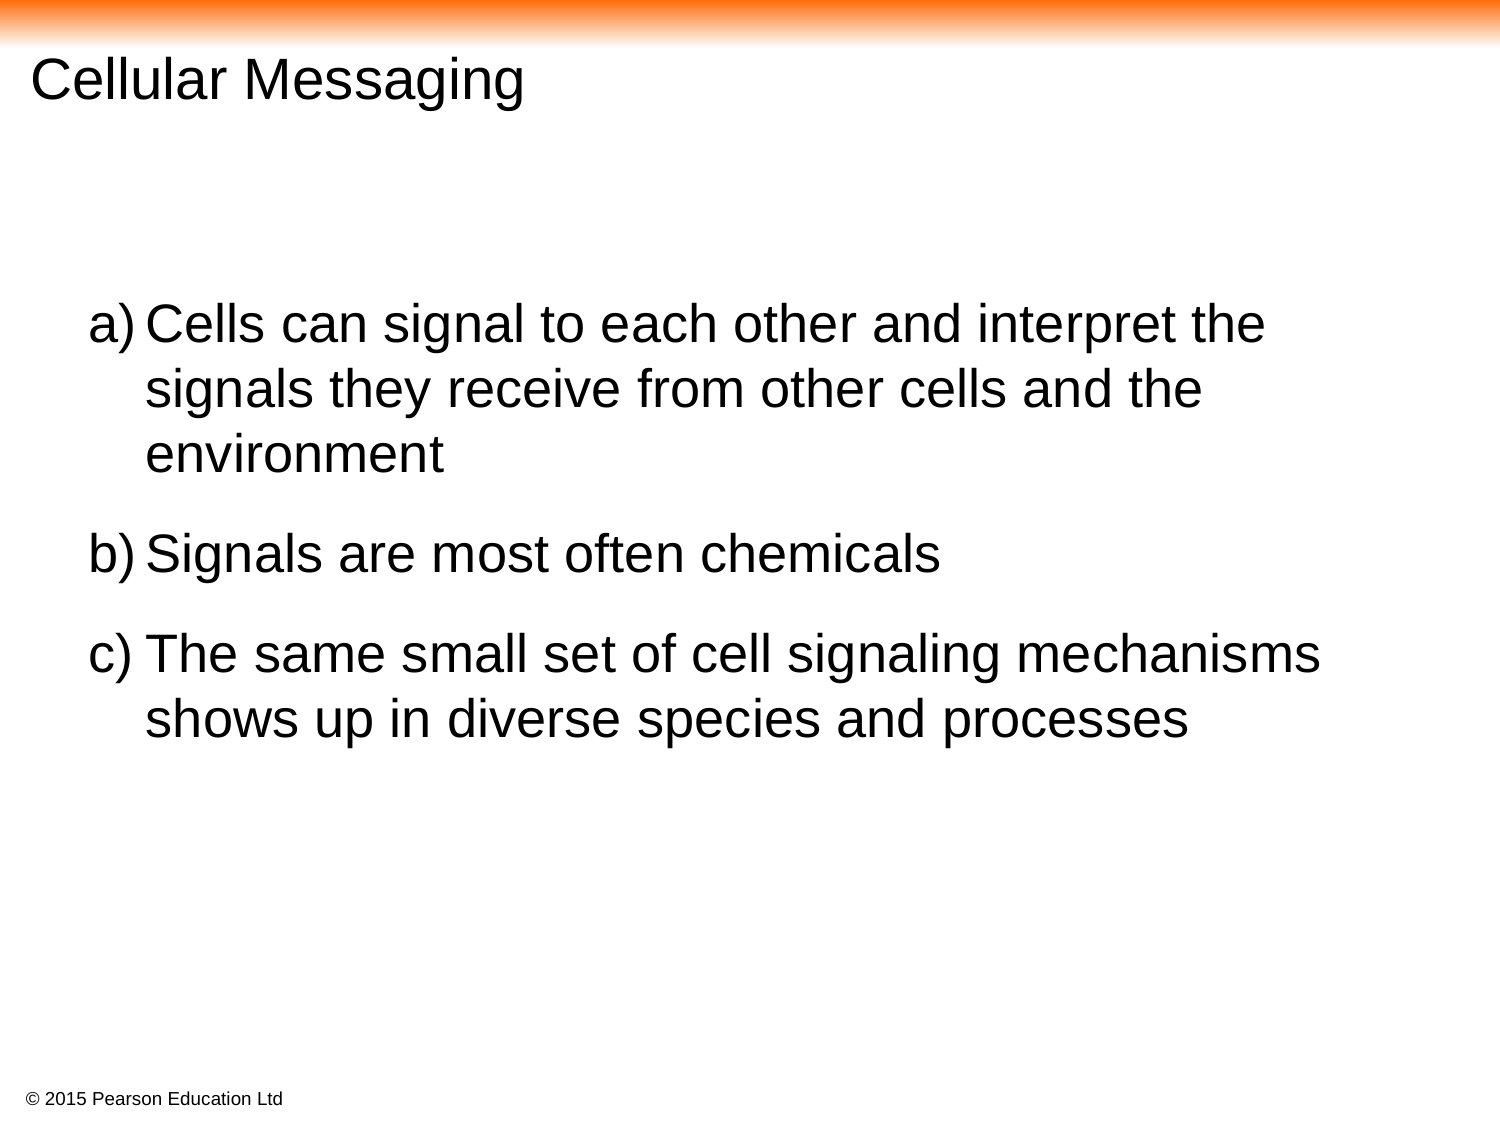

# Cellular Messaging
Cells can signal to each other and interpret the signals they receive from other cells and the environment
Signals are most often chemicals
The same small set of cell signaling mechanisms shows up in diverse species and processes